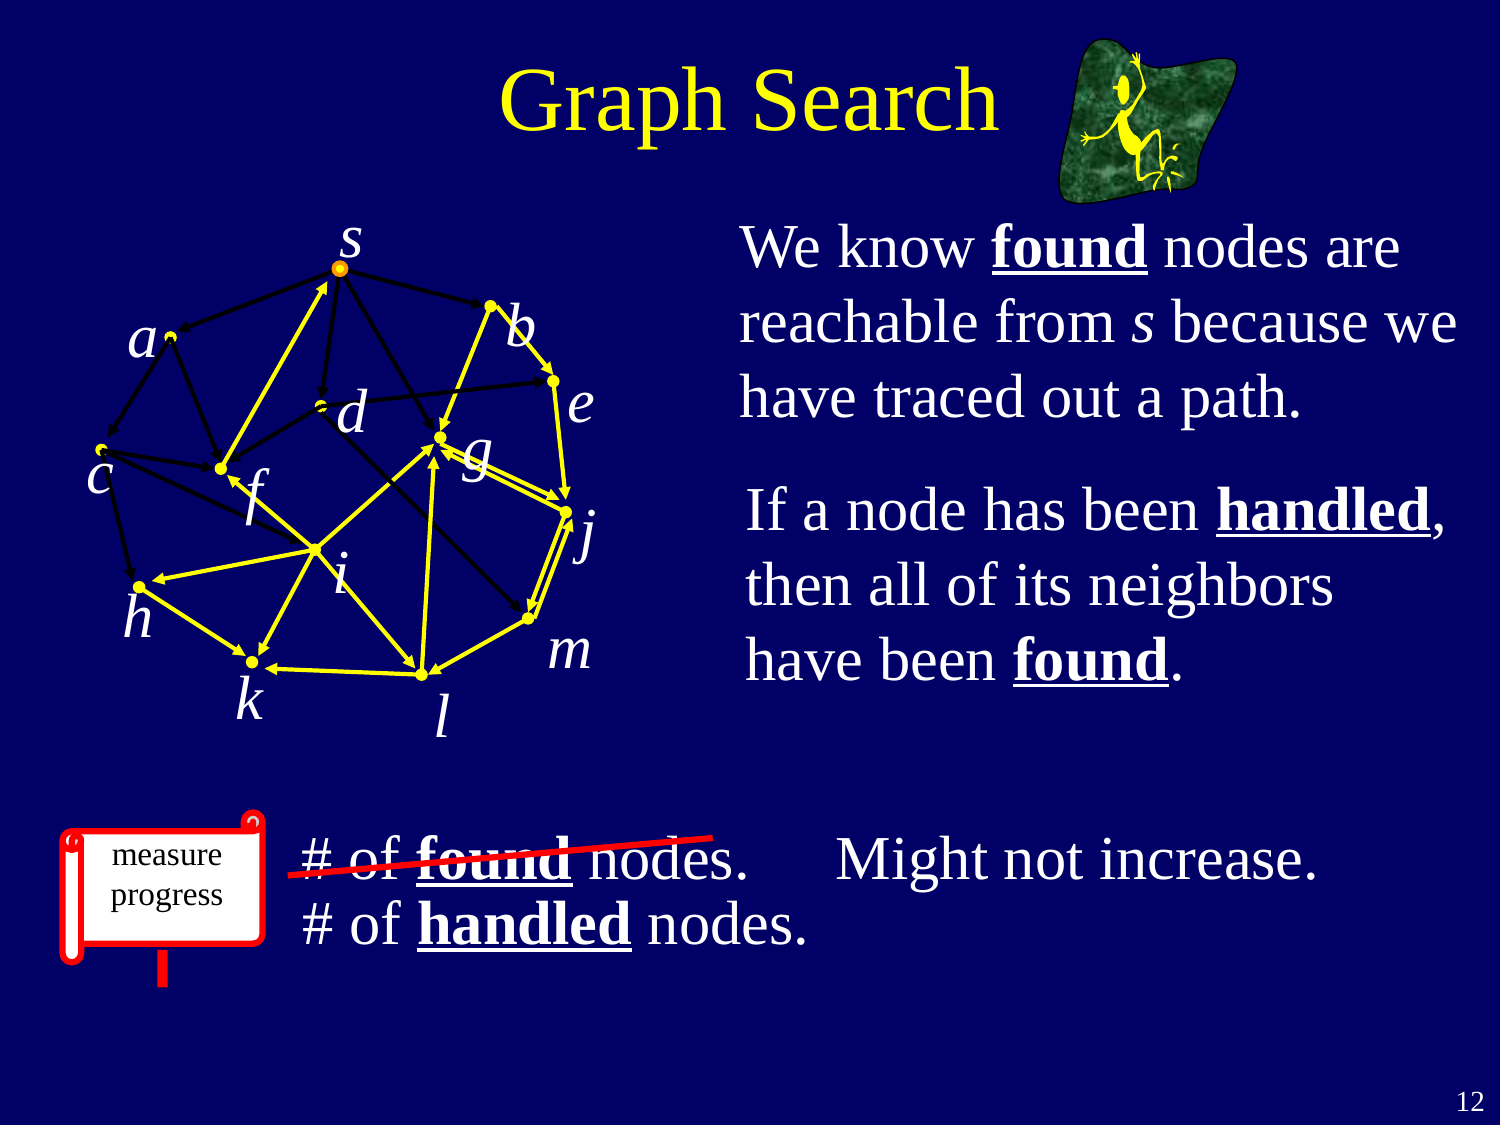

Graph Search

s
We know found nodes are reachable from s because we have traced out a path.

b

a

e
d

g

c

f

If a node has been handled,
then all of its neighbors
have been found.

j

i

h

m

k

l

# of found nodes.
Might not increase.
measure
progress

# of handled nodes.